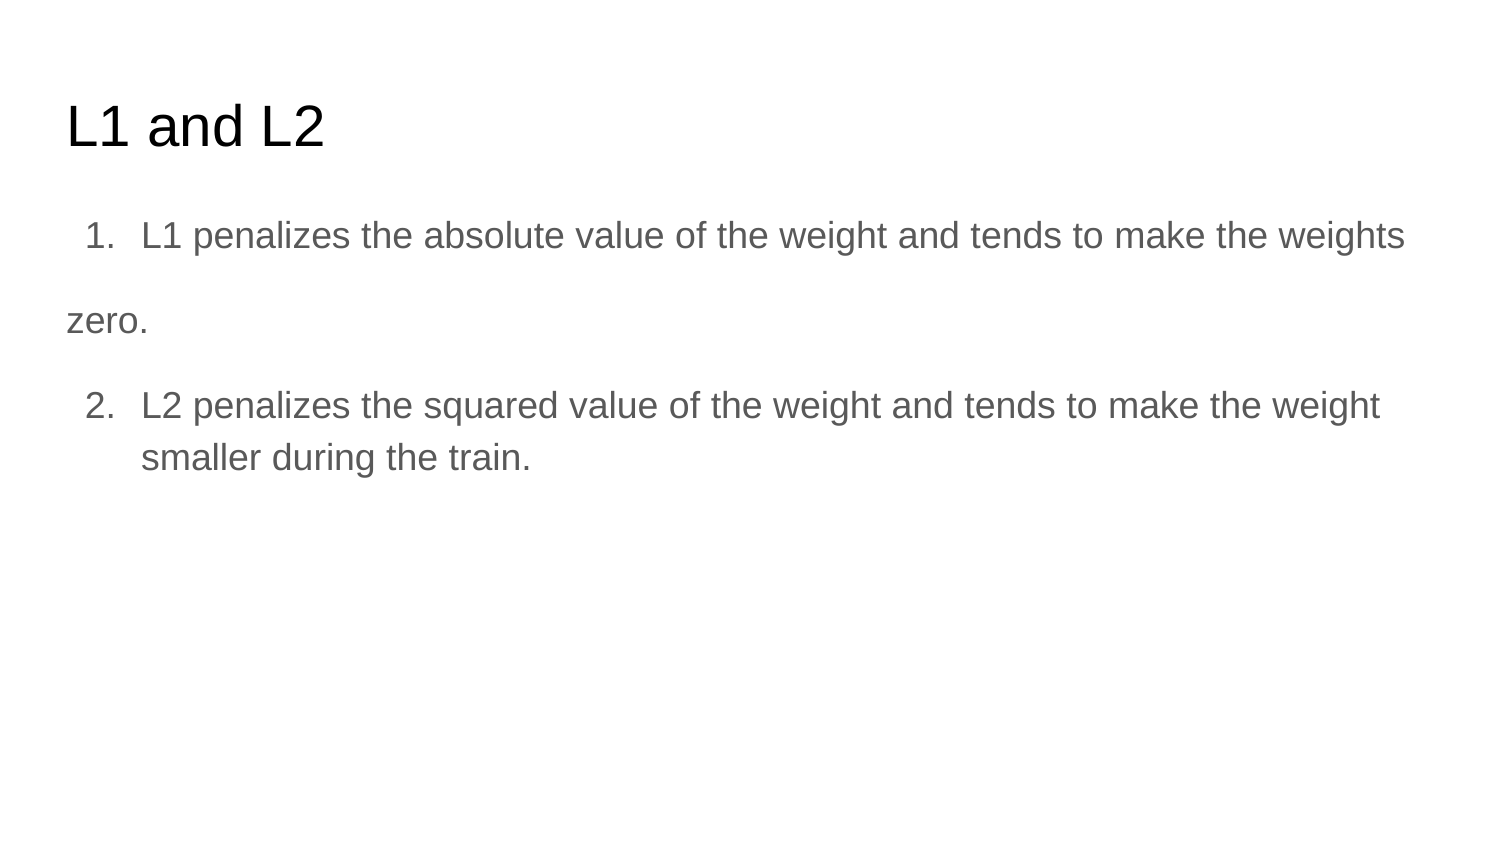

# L1 and L2
L1 penalizes the absolute value of the weight and tends to make the weights
zero.
L2 penalizes the squared value of the weight and tends to make the weight smaller during the train.